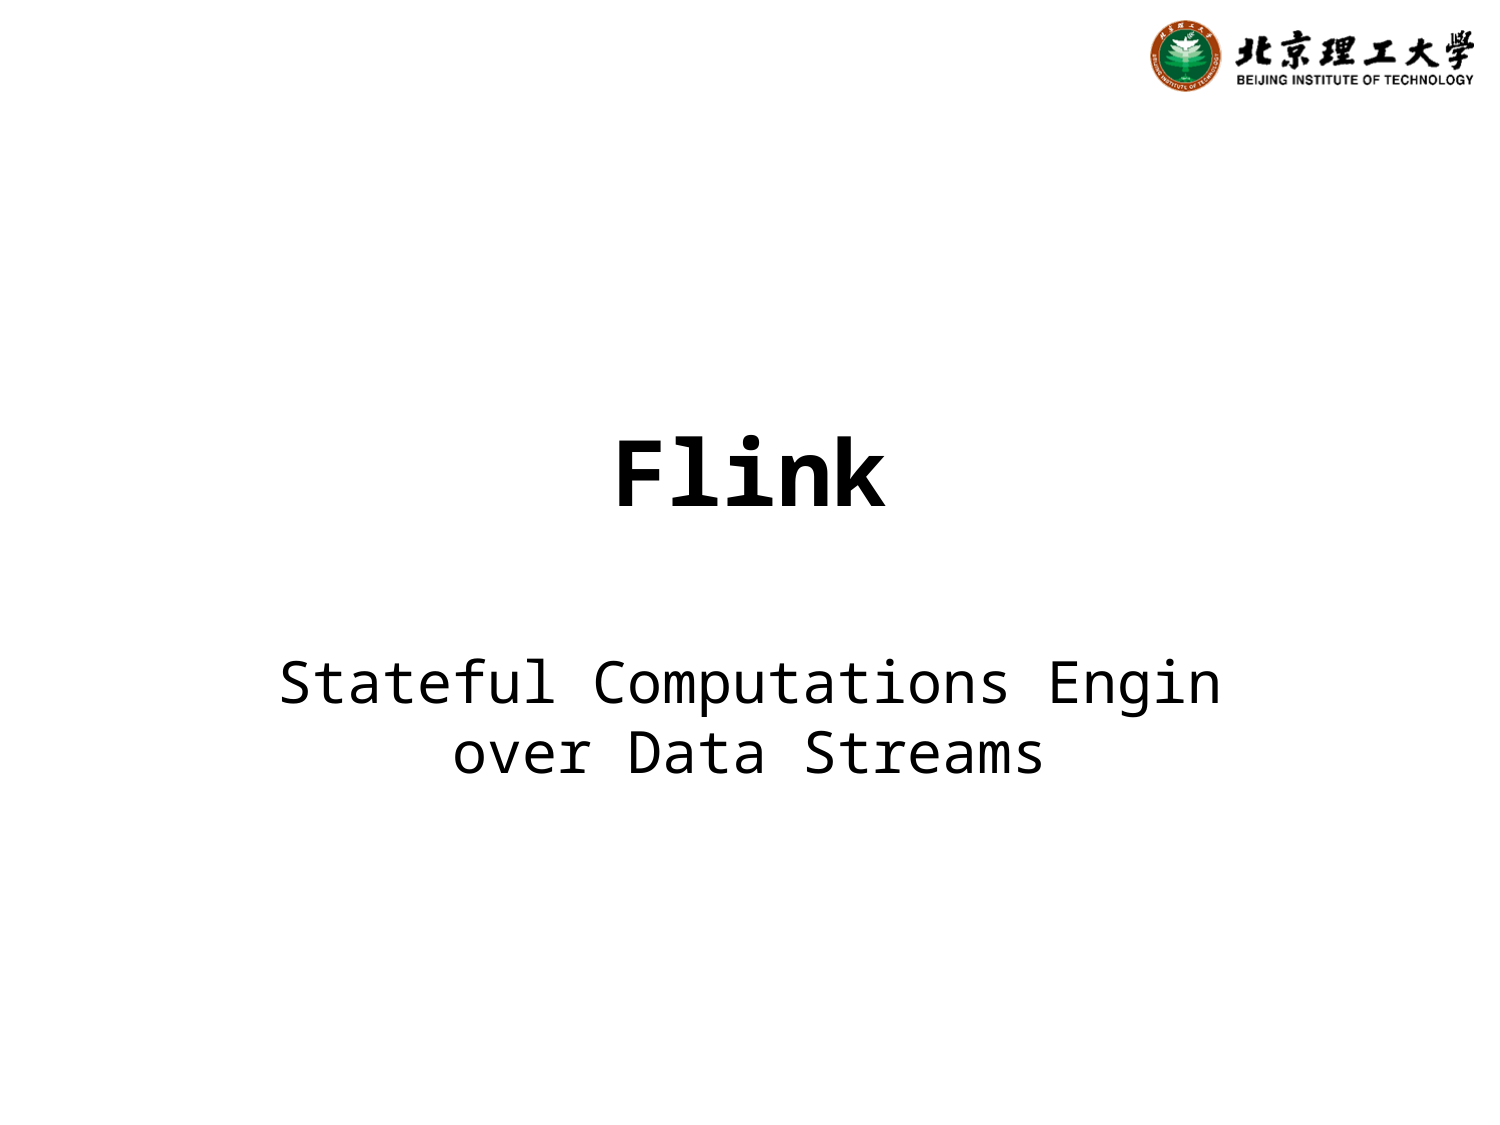

# Flink
Stateful Computations Engin over Data Streams